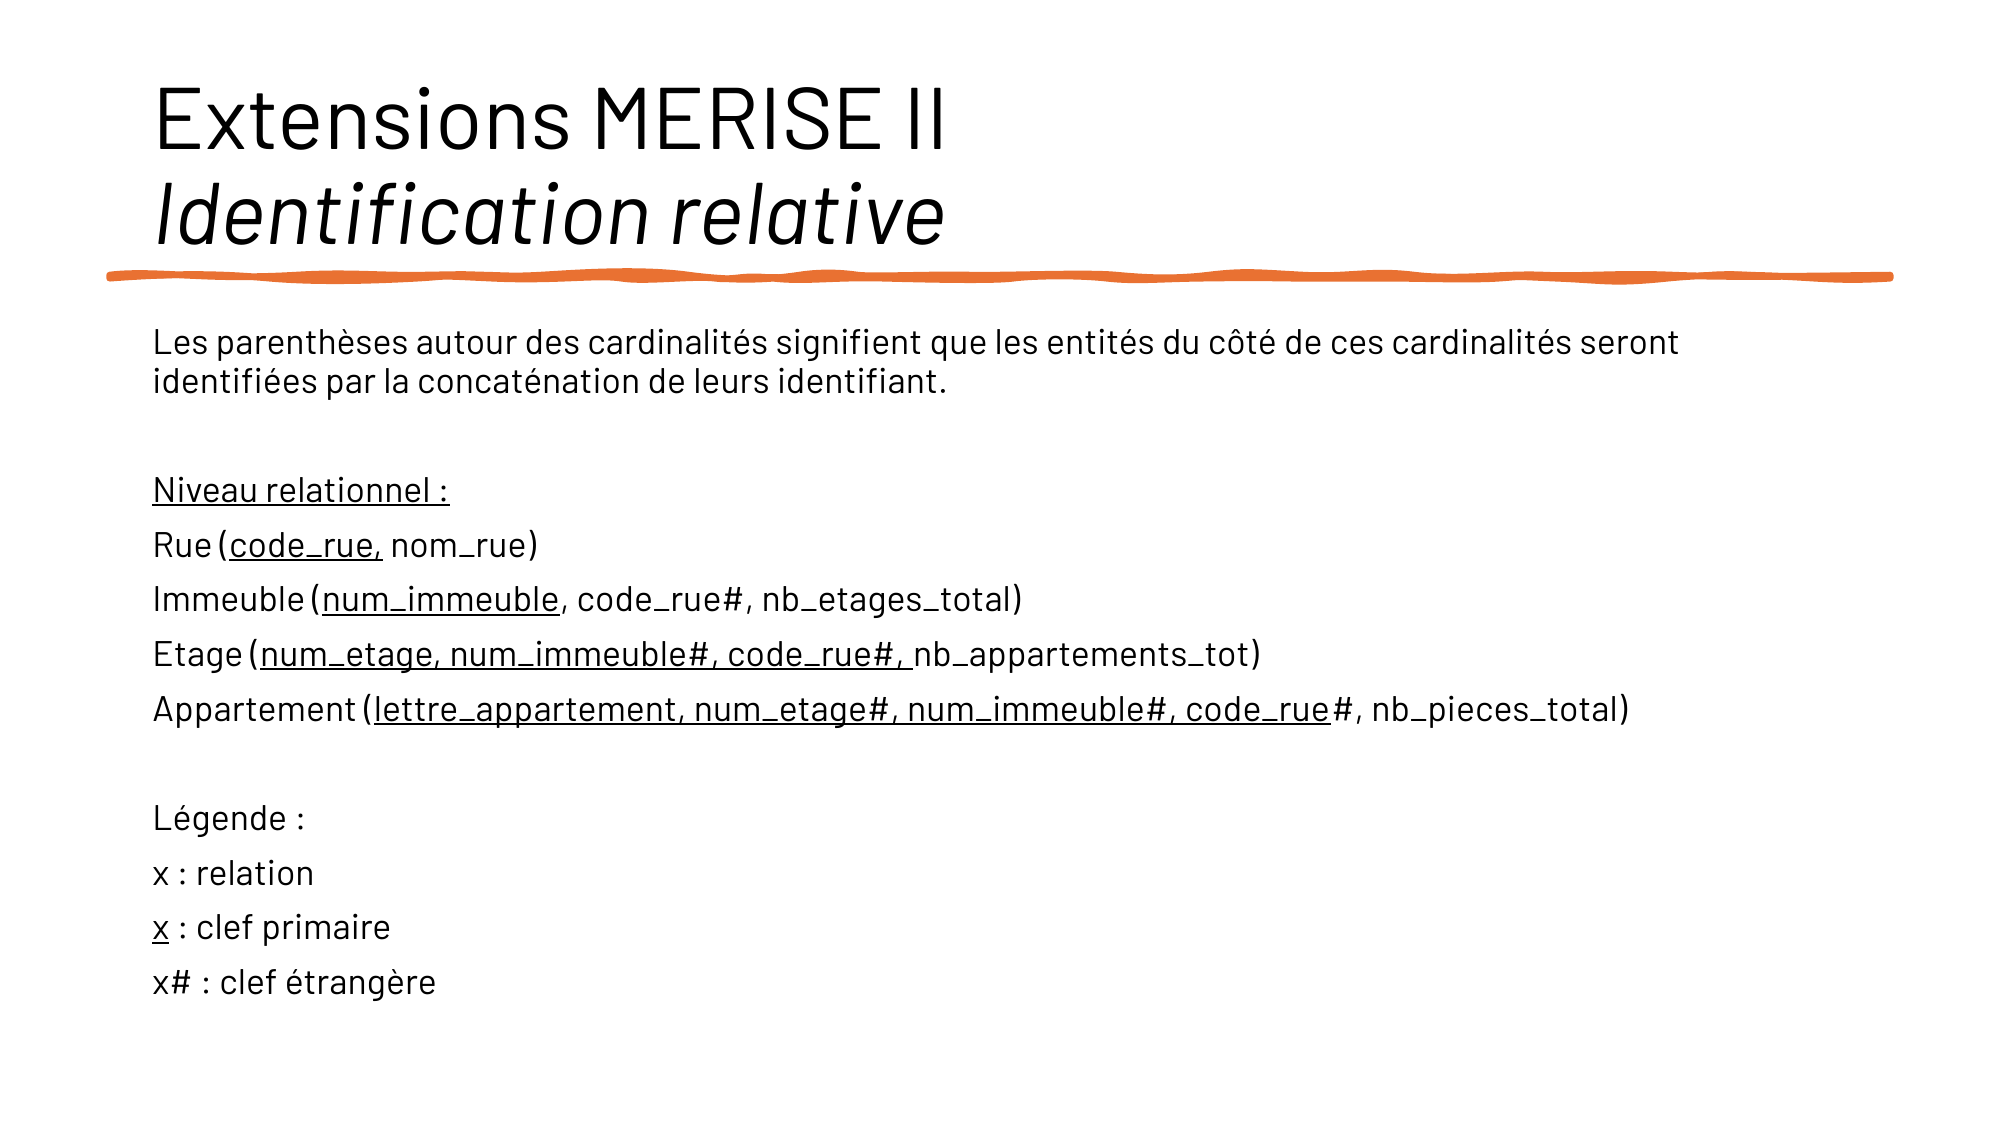

# Extensions MERISE II Identification relative

Les parenthèses autour des cardinalités signifient que les entités du côté de ces cardinalités seront identifiées par la concaténation de leurs identifiant.

Niveau relationnel :
Rue (code_rue, nom_rue)
Immeuble (num_immeuble, code_rue#, nb_etages_total)
Etage (num_etage, num_immeuble#, code_rue#, nb_appartements_tot)
Appartement (lettre_appartement, num_etage#, num_immeuble#, code_rue#, nb_pieces_total)

Légende :
x : relation
x : clef primaire
x# : clef étrangère